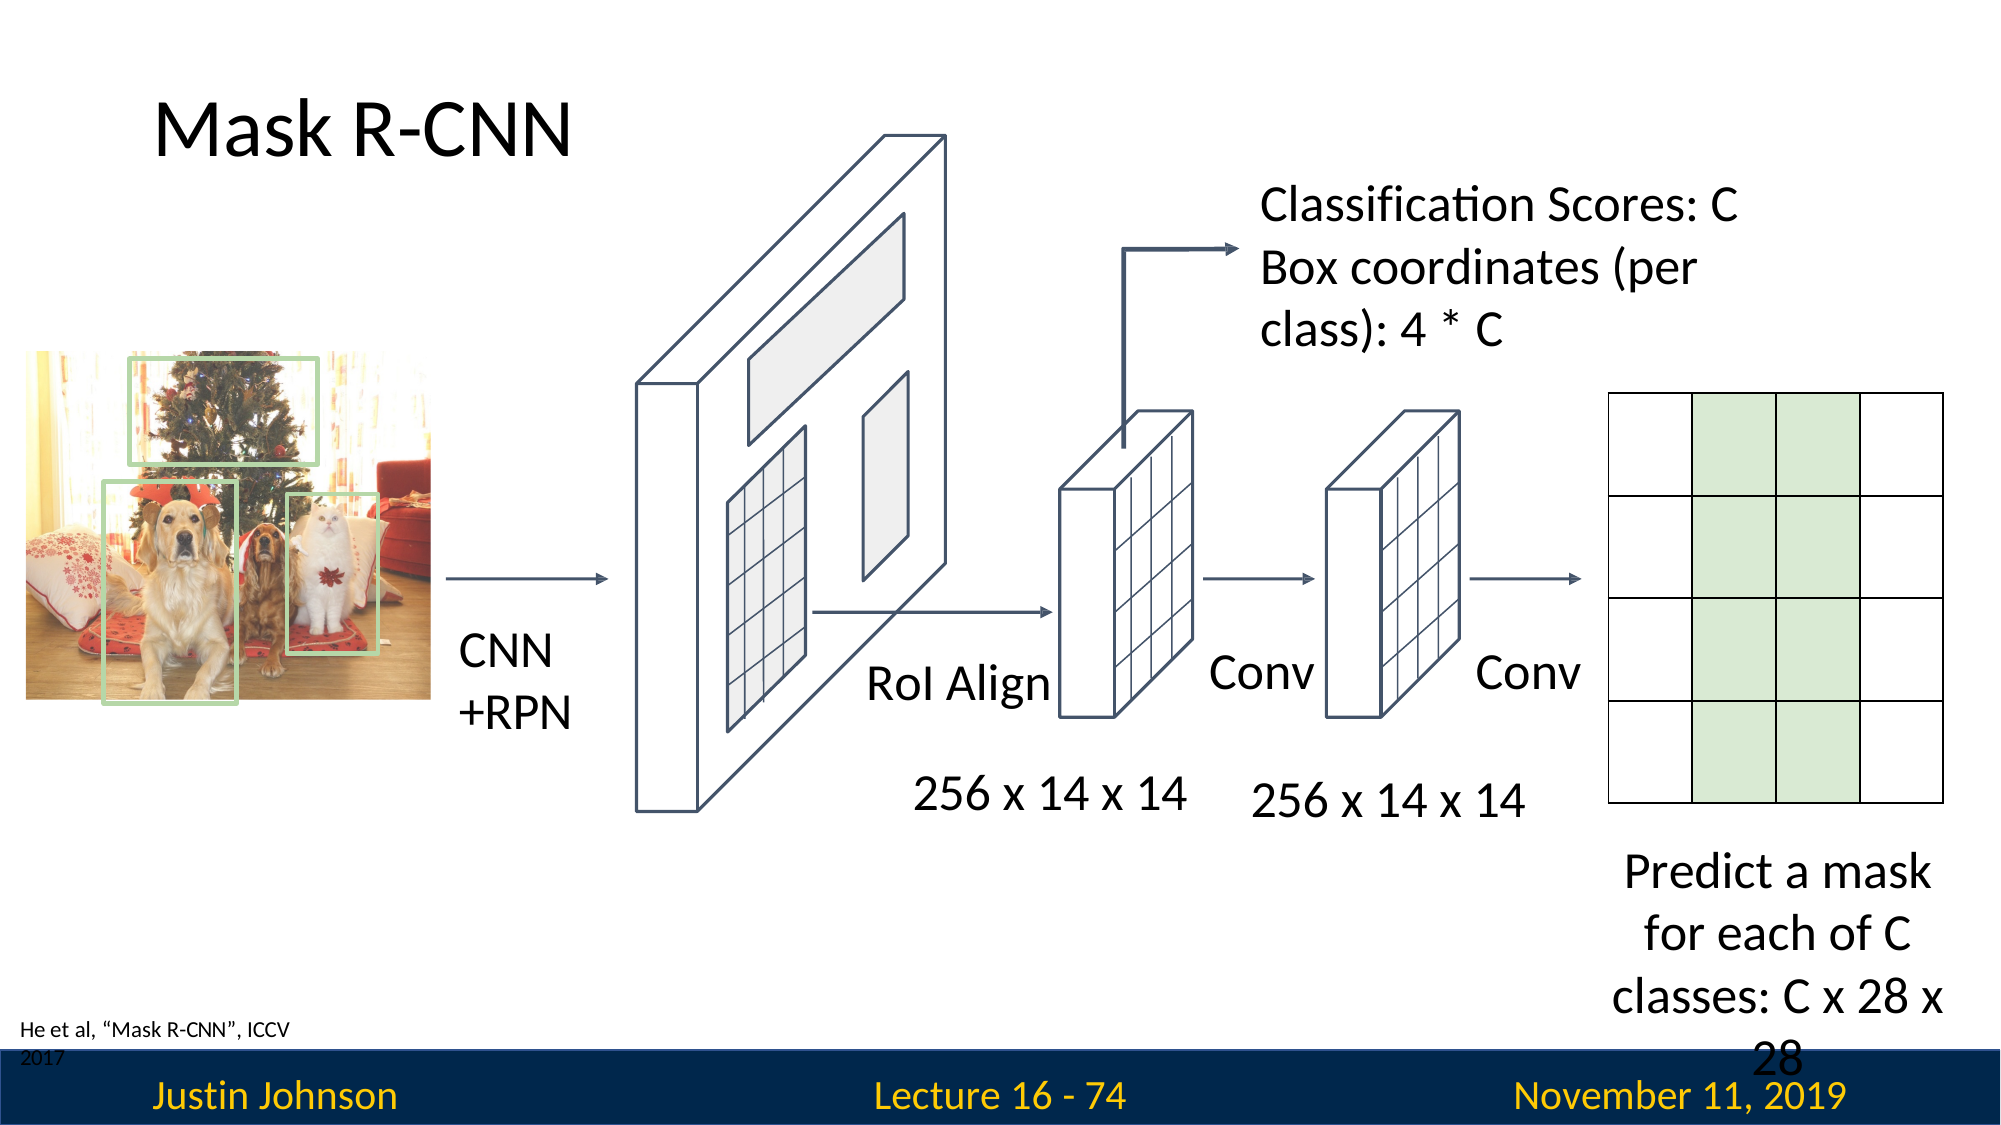

# Mask R-CNN

Classification Scores: C   Box coordinates (per class): 4 * C

|  |  |  |  |
| --- | --- | --- | --- |
|  |  |  |  |
|  |  |  |  |
|  |  |  |  |

CNN
+RPN

Conv	Conv

256 x 14 x 14
RoI Align
256 x 14 x 14
Predict a mask for each of C classes: C x 28 x 28
He et al, “Mask R-CNN”, ICCV 2017
Justin Johnson
November 11, 2019
Lecture 16 - 74